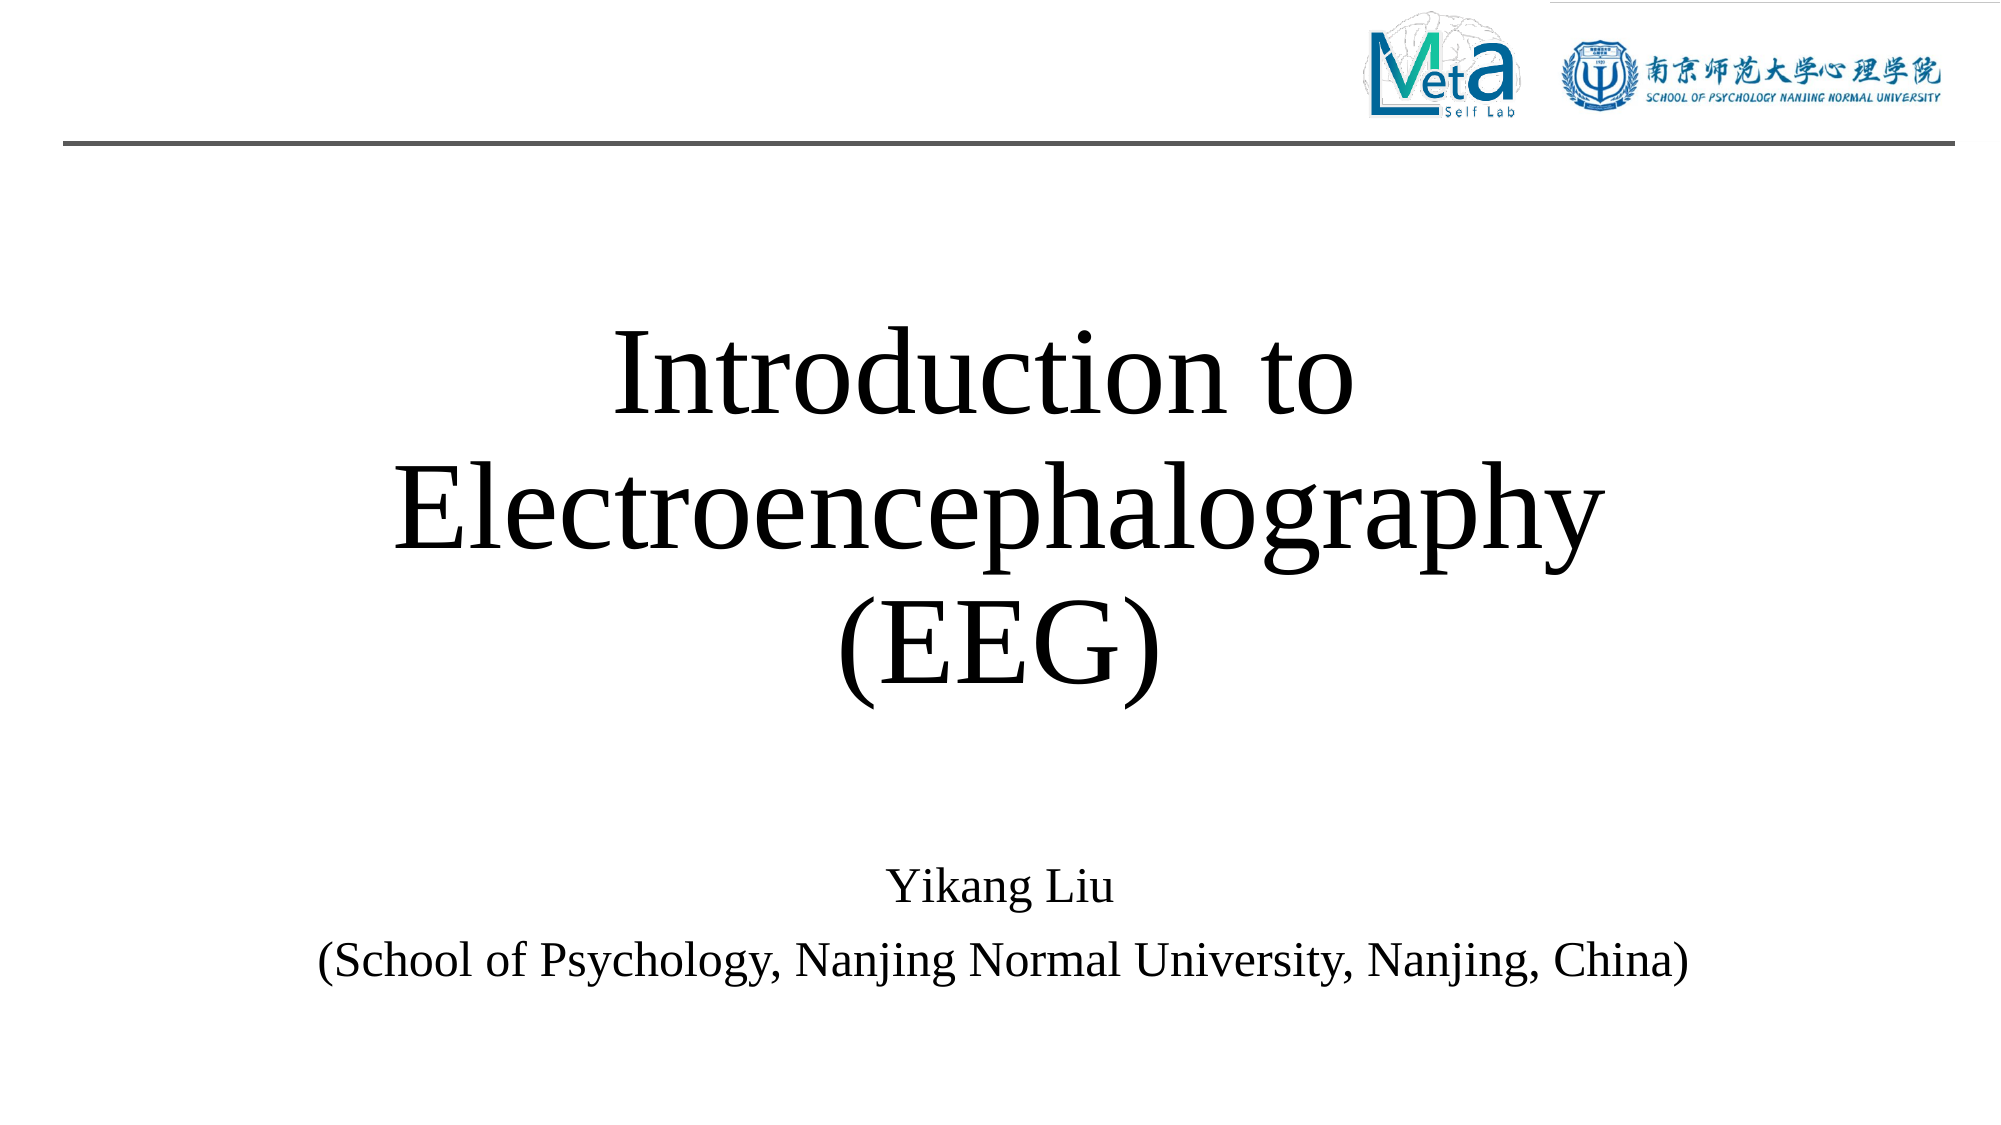

# Introduction to Electroencephalography (EEG)

Yikang Liu
 (School of Psychology, Nanjing Normal University, Nanjing, China)